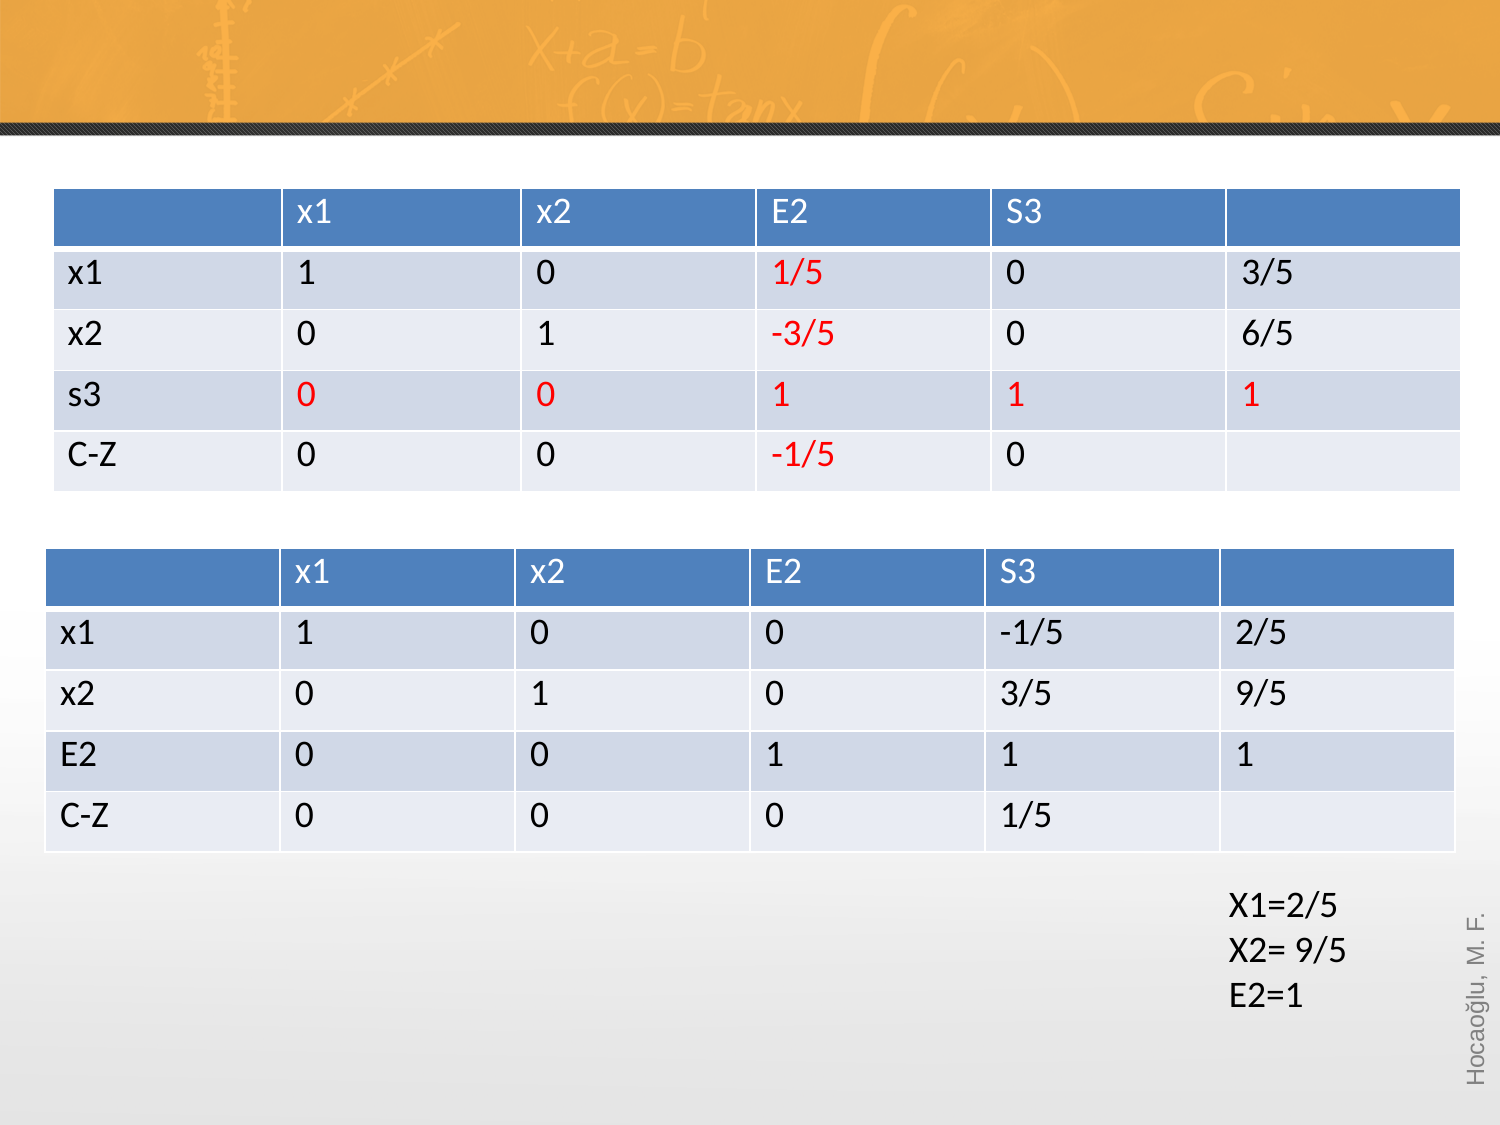

#
|  | x1 | x2 | E2 | S3 |  |
| --- | --- | --- | --- | --- | --- |
| x1 | 1 | 0 | 1/5 | 0 | 3/5 |
| x2 | 0 | 1 | -3/5 | 0 | 6/5 |
| s3 | 0 | 0 | 1 | 1 | 1 |
| C-Z | 0 | 0 | -1/5 | 0 |  |

|  | x1 | x2 | E2 | S3 |  |
| --- | --- | --- | --- | --- | --- |
| x1 | 1 | 0 | 0 | -1/5 | 2/5 |
| x2 | 0 | 1 | 0 | 3/5 | 9/5 |
| E2 | 0 | 0 | 1 | 1 | 1 |
| C-Z | 0 | 0 | 0 | 1/5 |  |
X1=2/5
X2= 9/5
E2=1